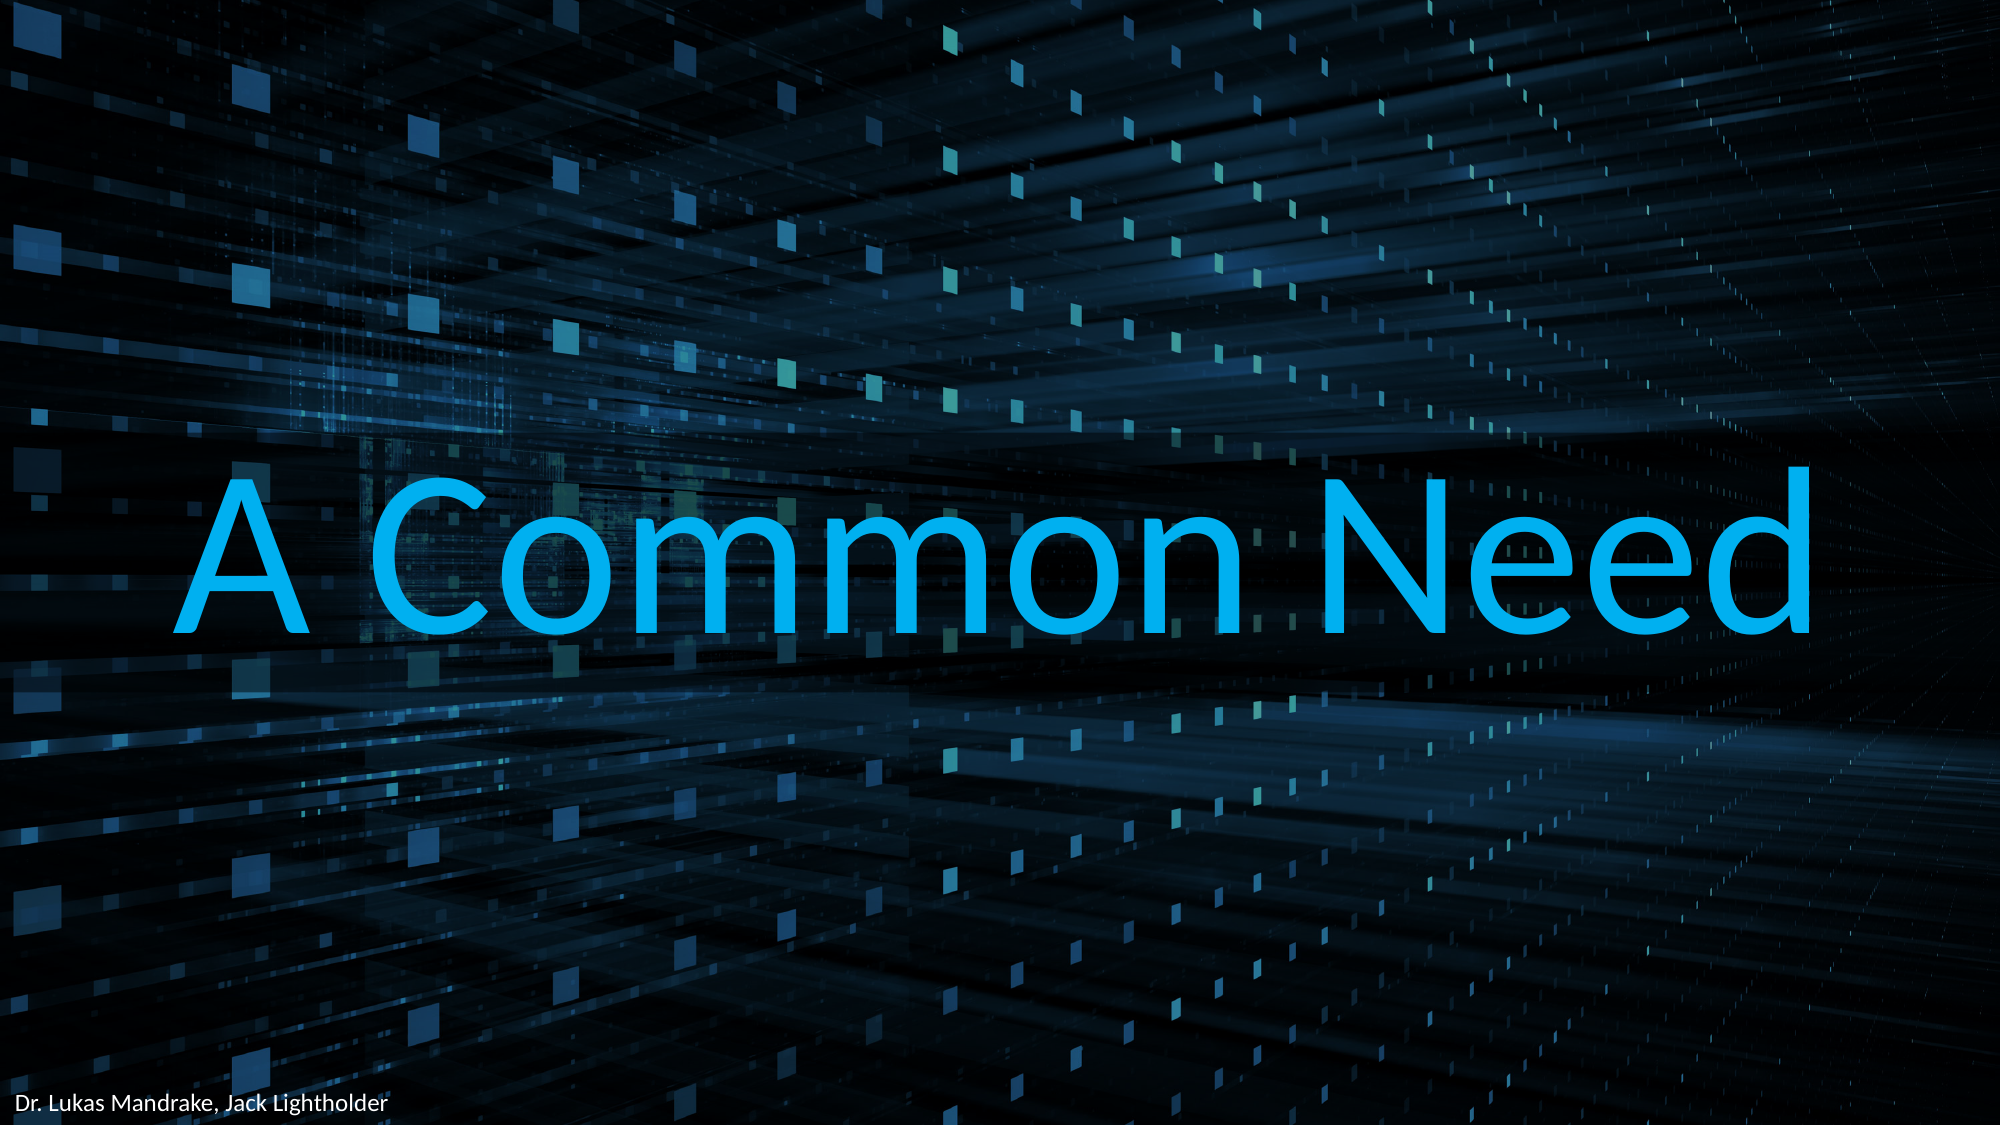

# A Common Need
Dr. Lukas Mandrake, Jack Lightholder